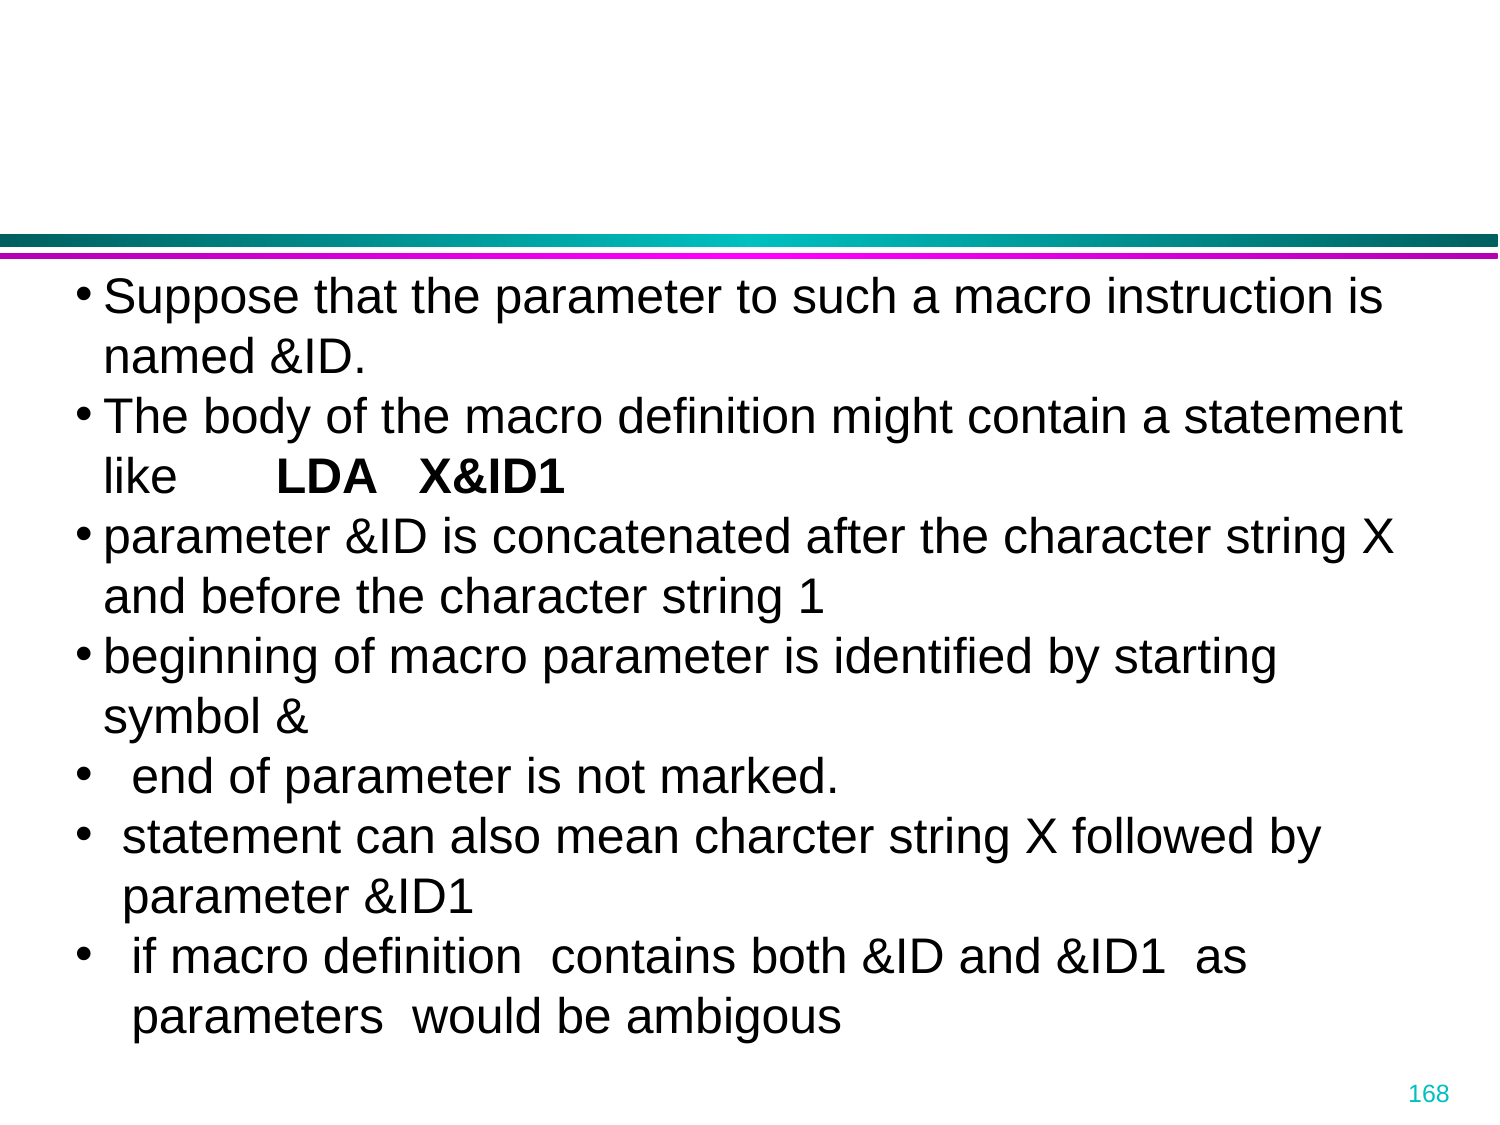

Suppose that the parameter to such a macro instruction is named &ID.
The body of the macro definition might contain a statement like       LDA   X&ID1
parameter &ID is concatenated after the character string X and before the character string 1
beginning of macro parameter is identified by starting symbol &
end of parameter is not marked.
statement can also mean charcter string X followed by parameter &ID1
if macro definition  contains both &ID and &ID1  as parameters  would be ambigous